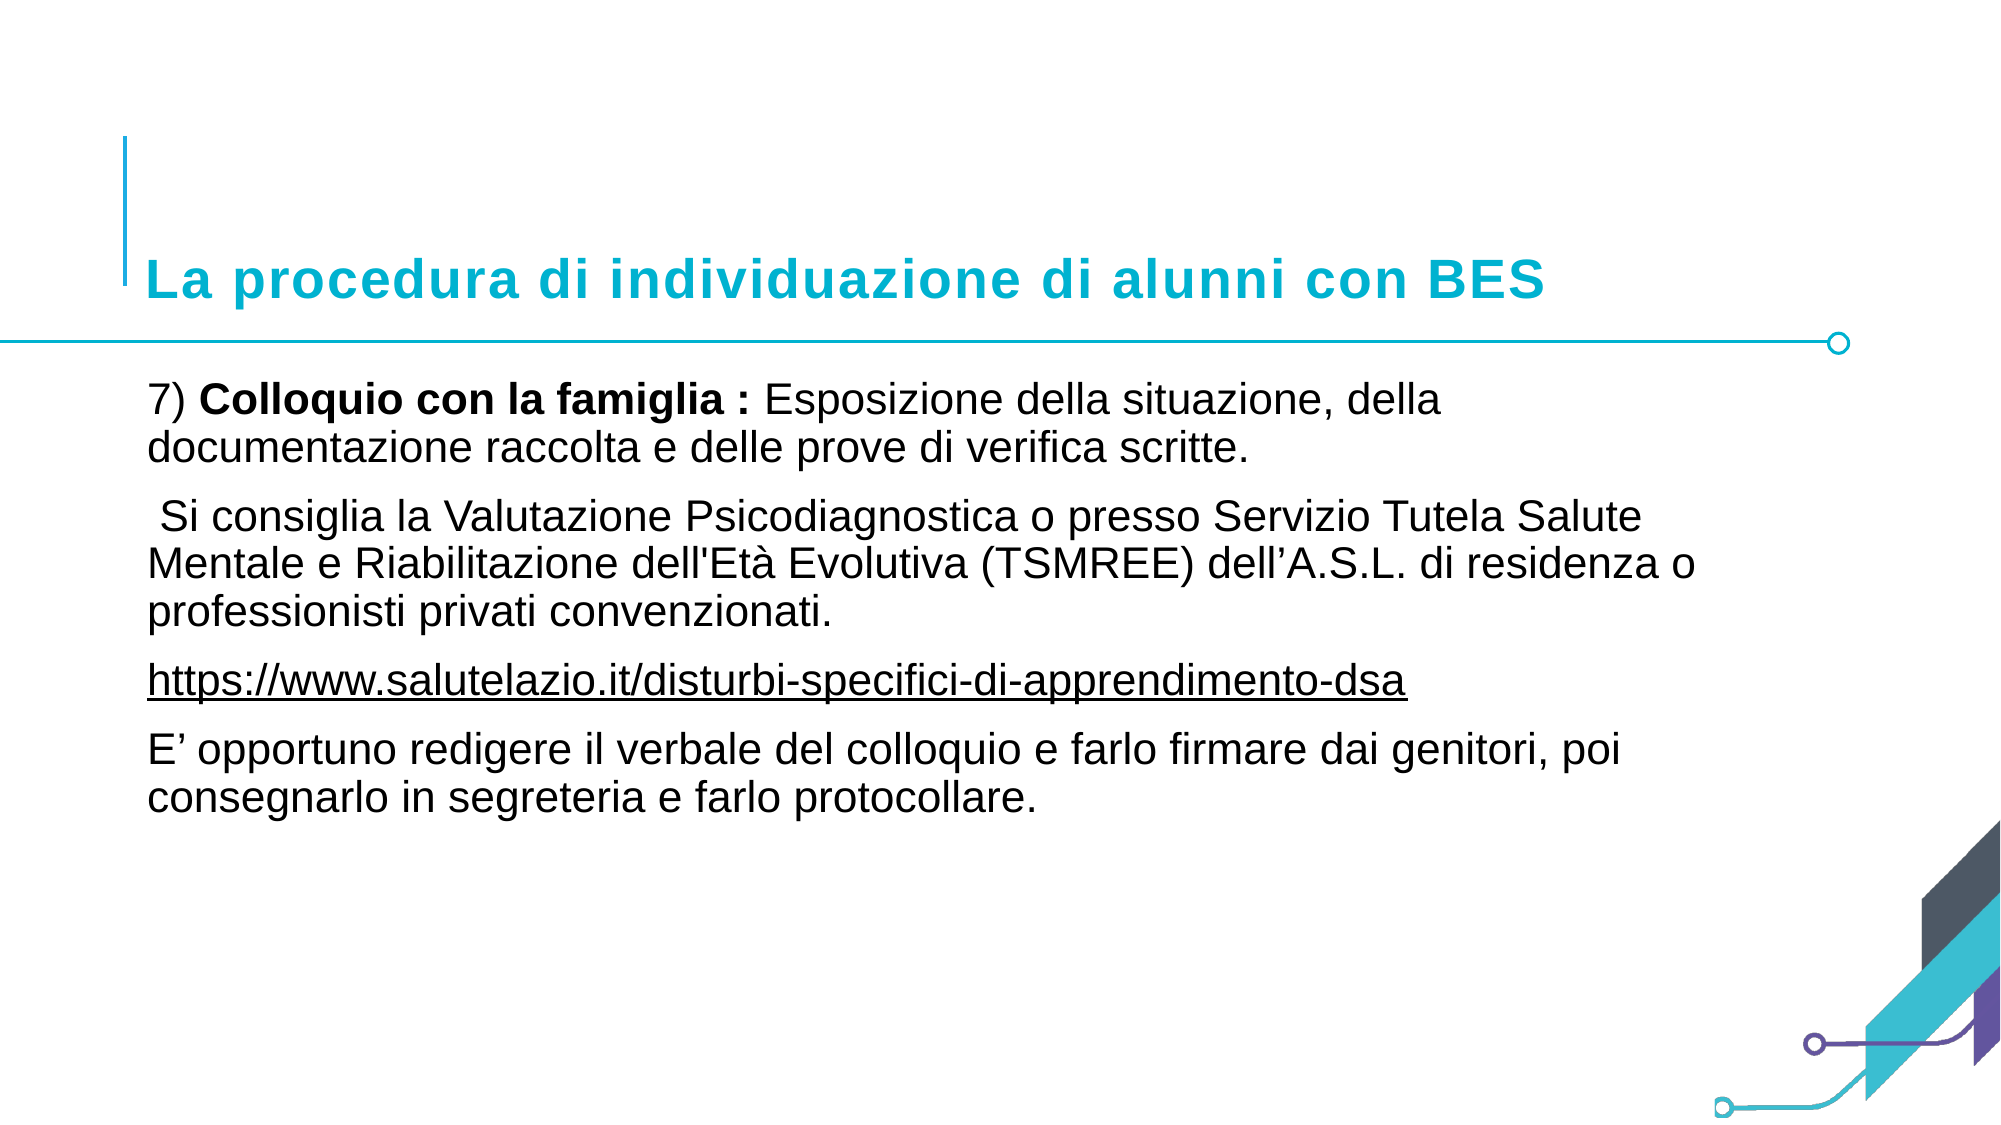

# La procedura di individuazione di alunni con BES
7) Colloquio con la famiglia : Esposizione della situazione, della documentazione raccolta e delle prove di verifica scritte.
 Si consiglia la Valutazione Psicodiagnostica o presso Servizio Tutela Salute Mentale e Riabilitazione dell'Età Evolutiva (TSMREE) dell’A.S.L. di residenza o professionisti privati convenzionati.
https://www.salutelazio.it/disturbi-specifici-di-apprendimento-dsa
E’ opportuno redigere il verbale del colloquio e farlo firmare dai genitori, poi consegnarlo in segreteria e farlo protocollare.